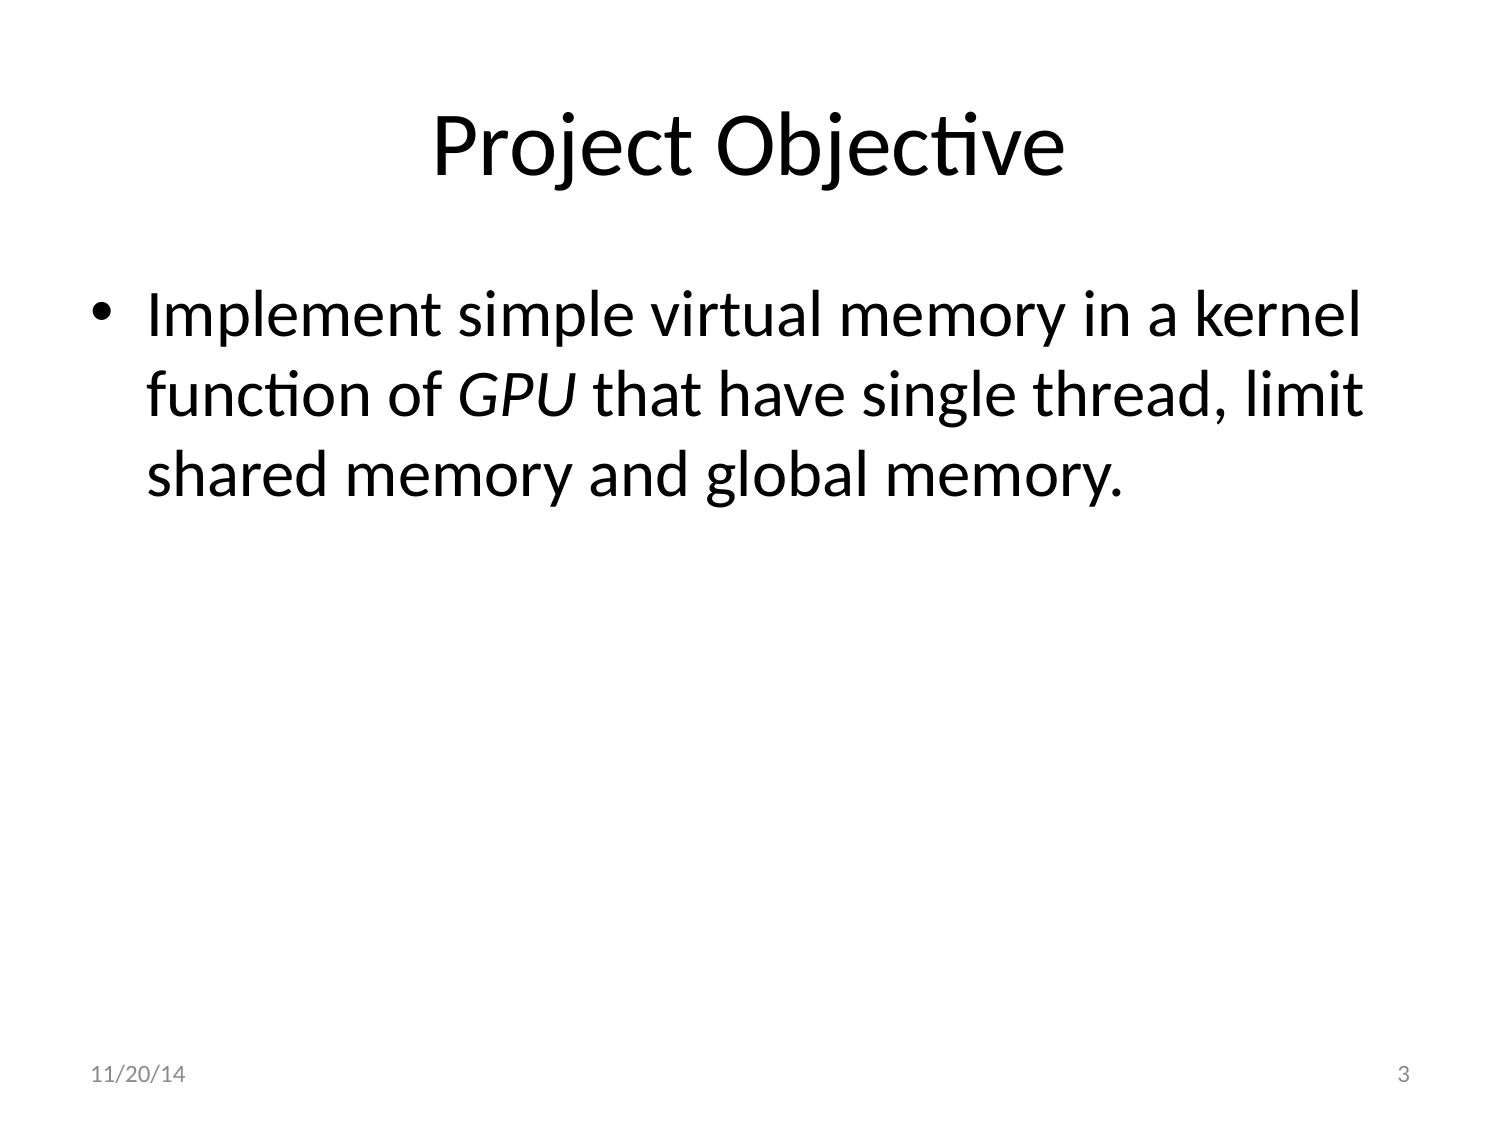

# Project Objective
Implement simple virtual memory in a kernel function of GPU that have single thread, limit shared memory and global memory.
11/20/14
3